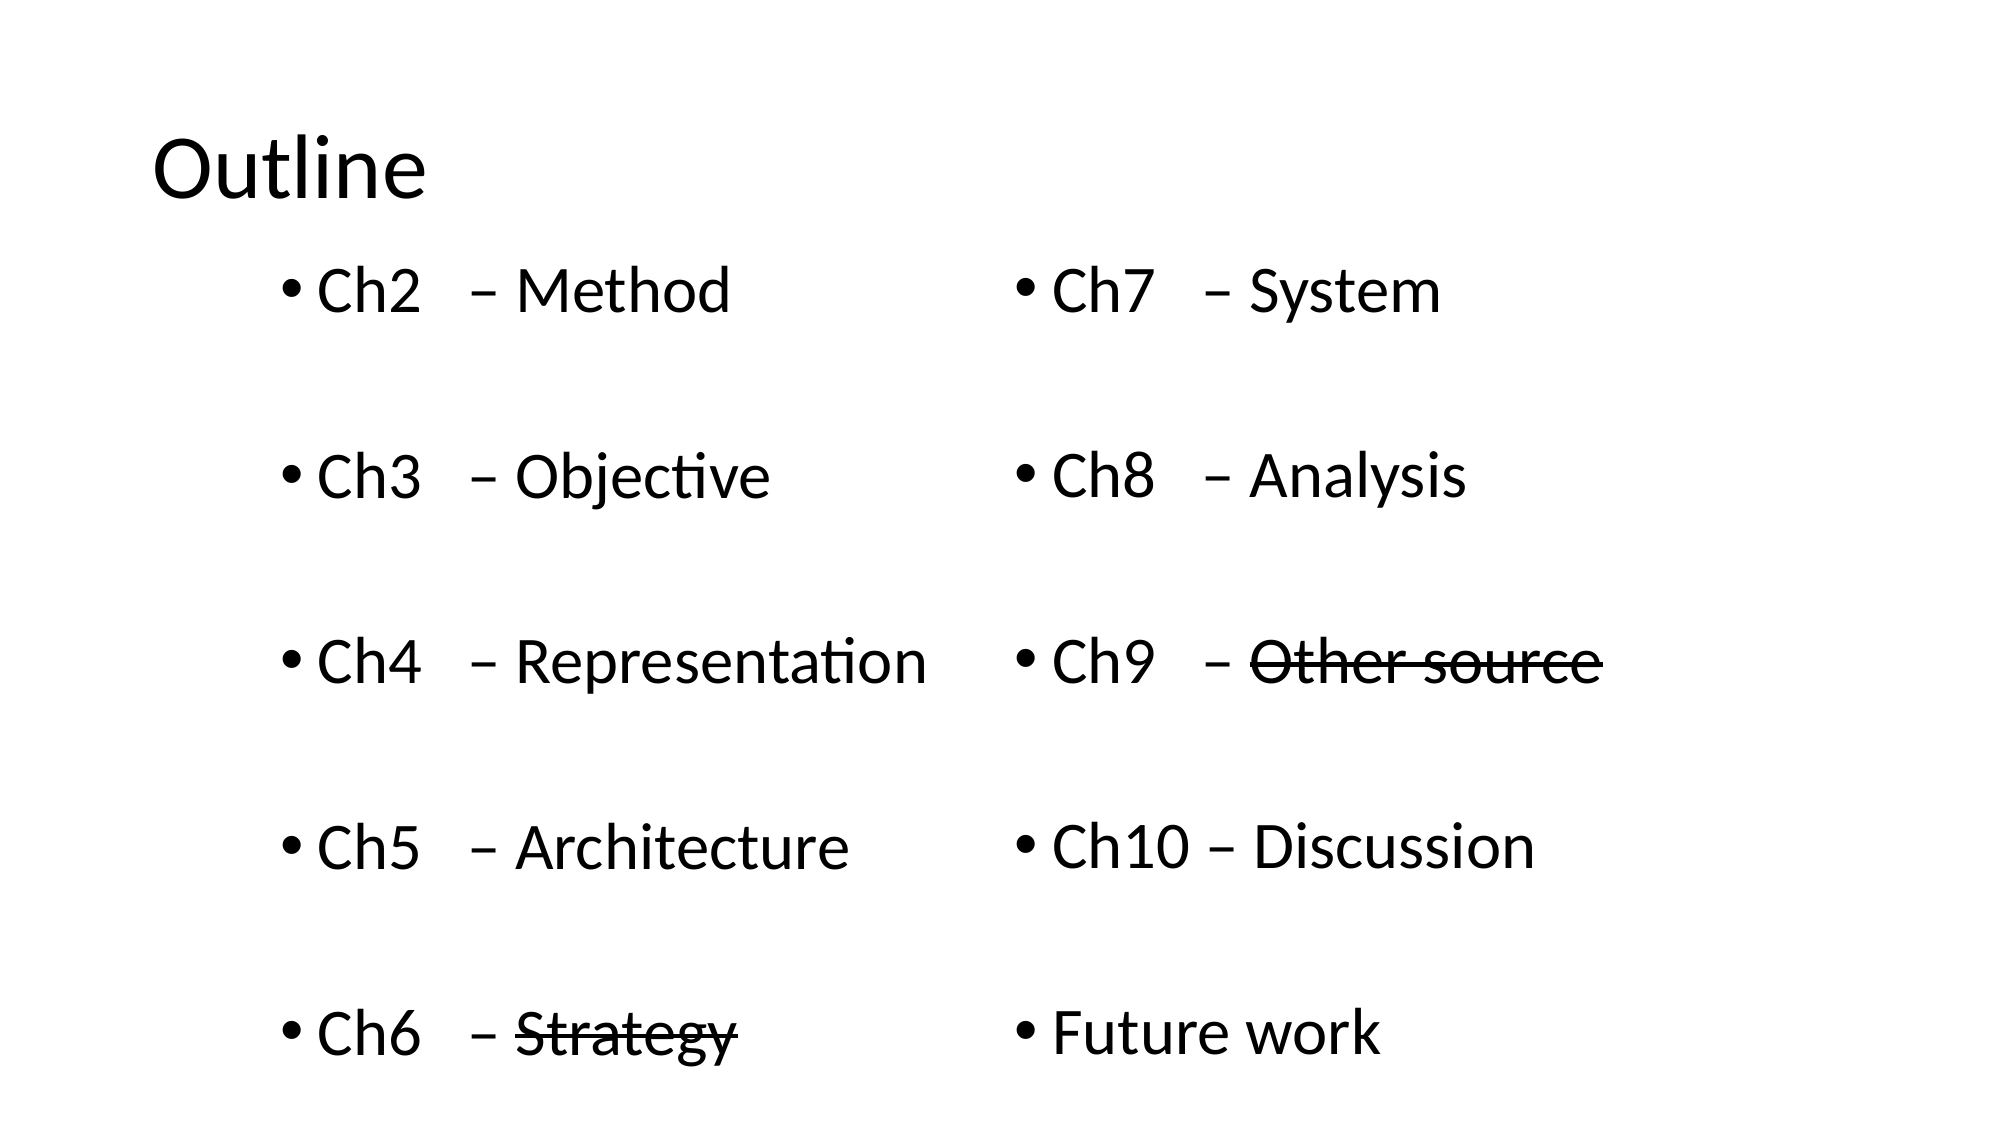

# Outline
Ch7   – System

Ch8   – Analysis

Ch9   – Other source

Ch10 – Discussion

Future work
Ch2   – Method

Ch3   – Objective

Ch4   – Representation

Ch5   – Architecture

Ch6   – Strategy